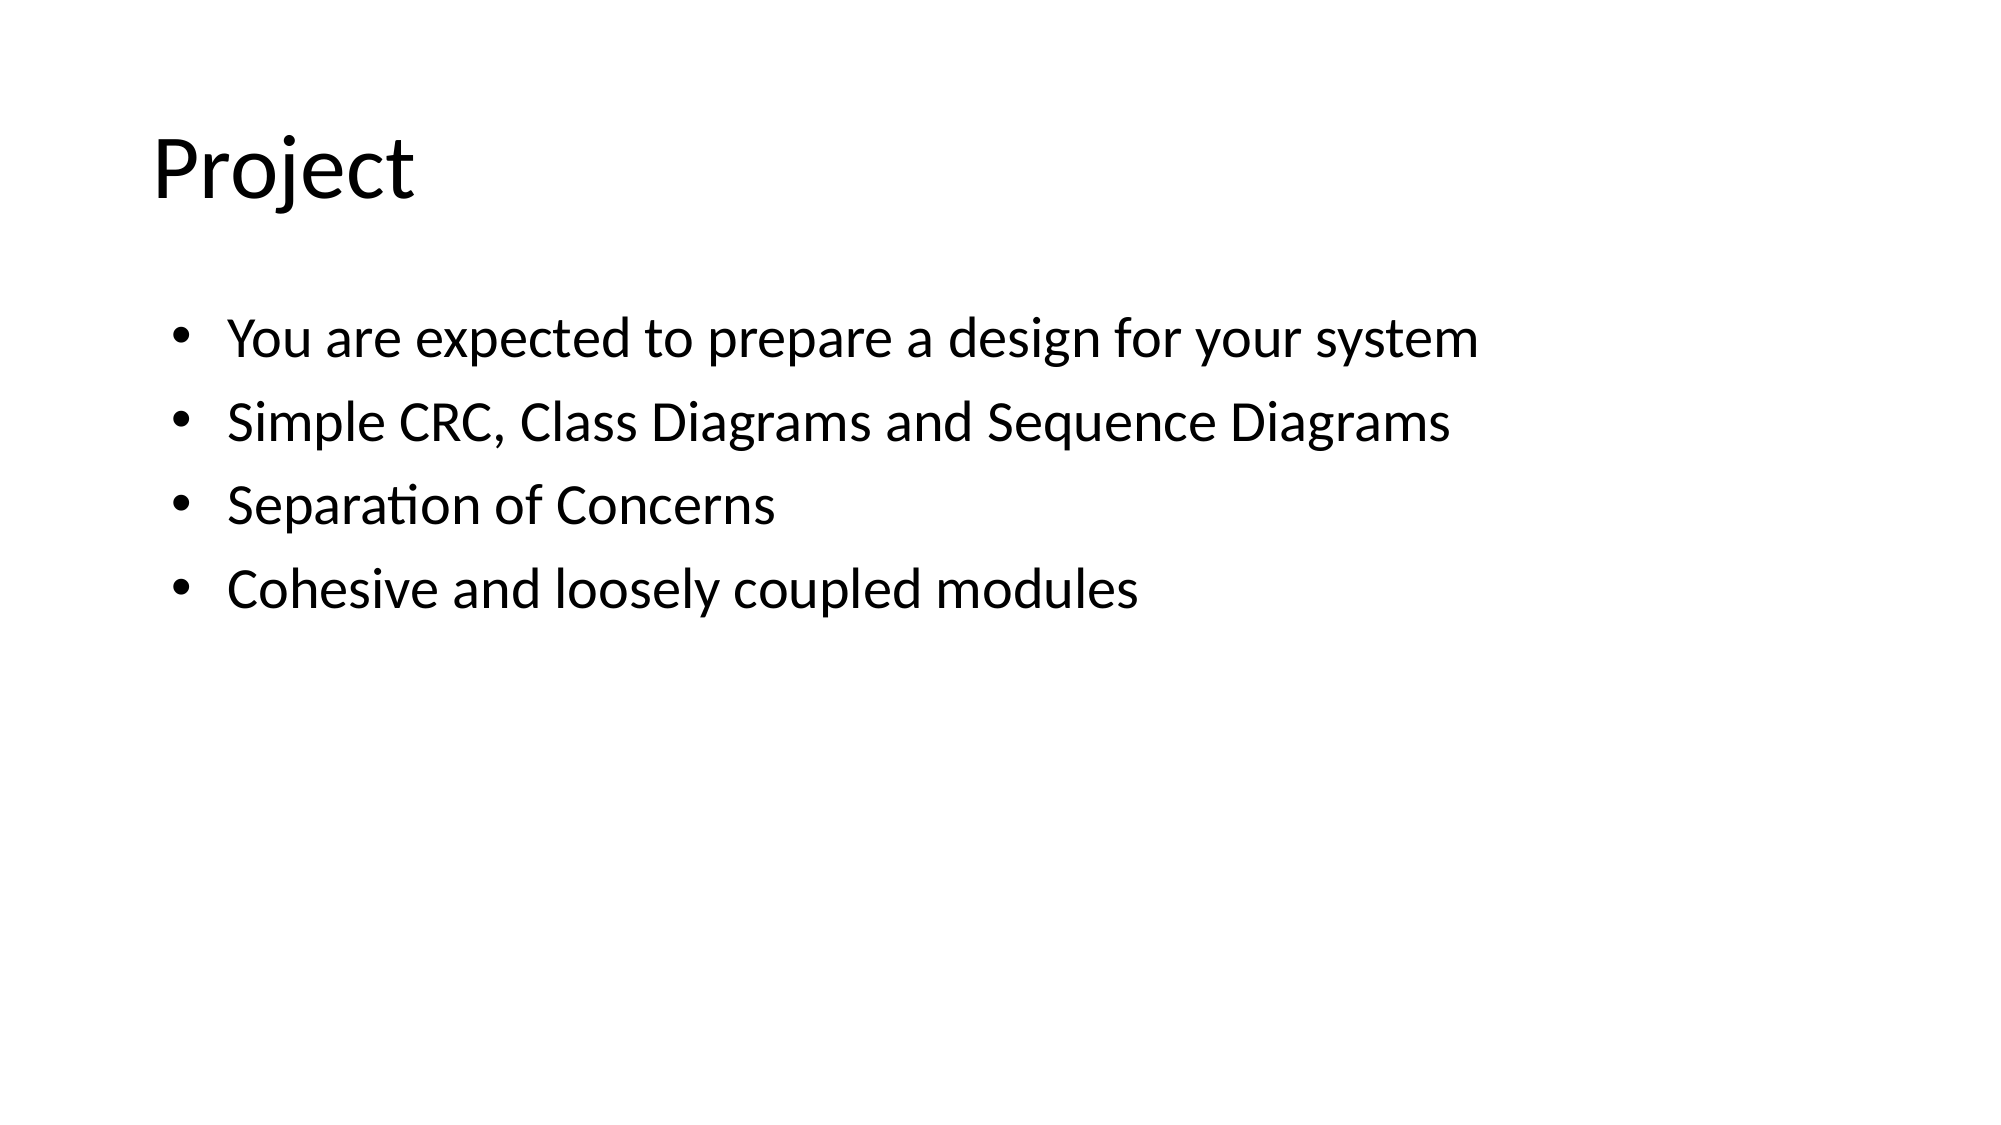

# Project
You are expected to prepare a design for your system
Simple CRC, Class Diagrams and Sequence Diagrams
Separation of Concerns
Cohesive and loosely coupled modules